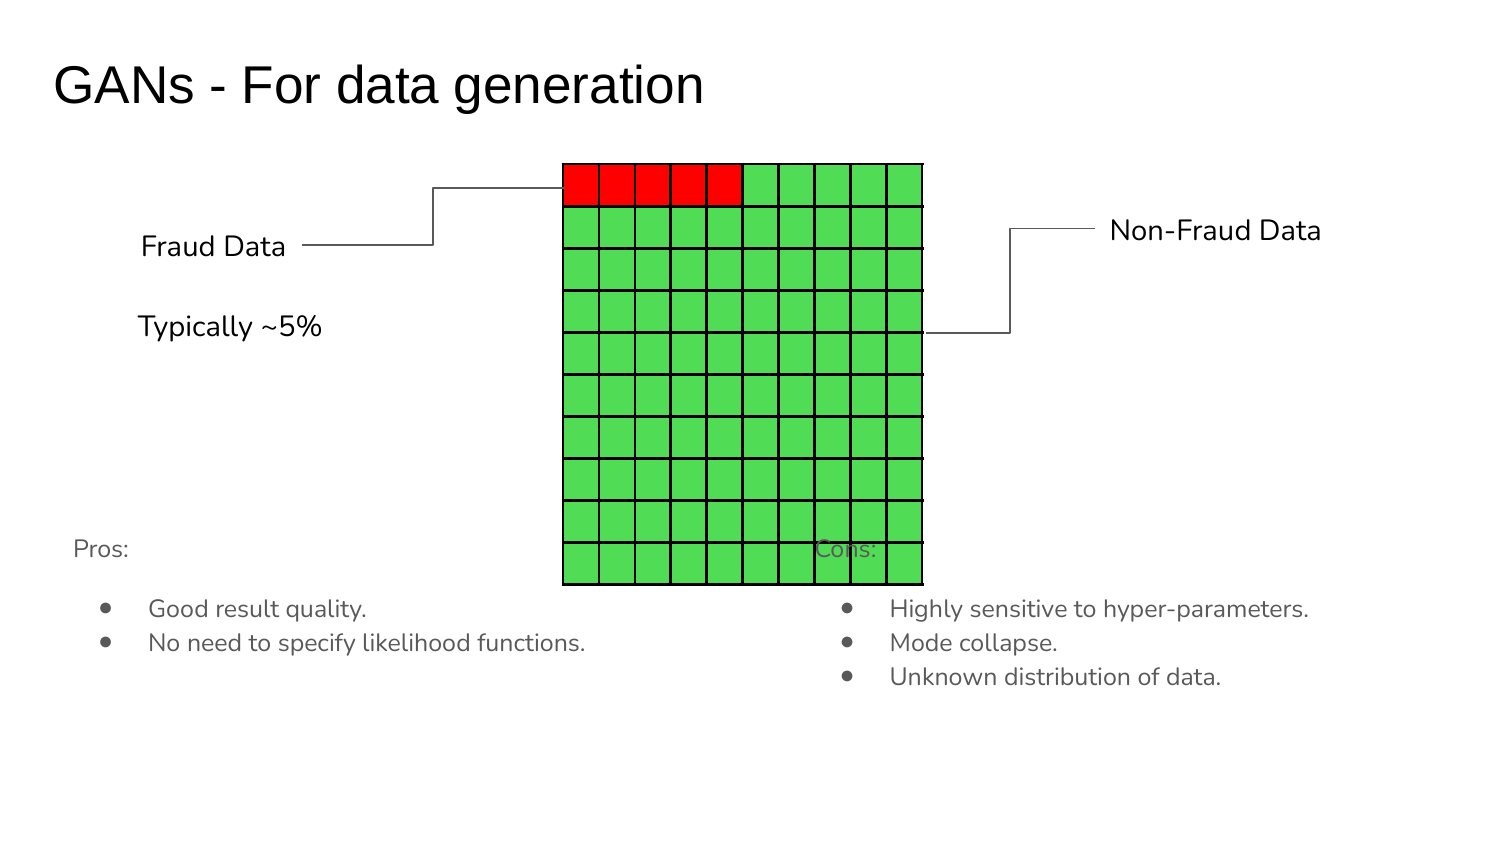

# GANs - For data generation
|  |  |  |  |  |  |  |  |  |  |
| --- | --- | --- | --- | --- | --- | --- | --- | --- | --- |
|  |  |  |  |  |  |  |  |  |  |
|  |  |  |  |  |  |  |  |  |  |
|  |  |  |  |  |  |  |  |  |  |
|  |  |  |  |  |  |  |  |  |  |
|  |  |  |  |  |  |  |  |  |  |
|  |  |  |  |  |  |  |  |  |  |
|  |  |  |  |  |  |  |  |  |  |
|  |  |  |  |  |  |  |  |  |  |
|  |  |  |  |  |  |  |  |  |  |
Non-Fraud Data
Fraud Data
Typically ~5%
Pros:
Good result quality.
No need to specify likelihood functions.
Cons:
Highly sensitive to hyper-parameters.
Mode collapse.
Unknown distribution of data.